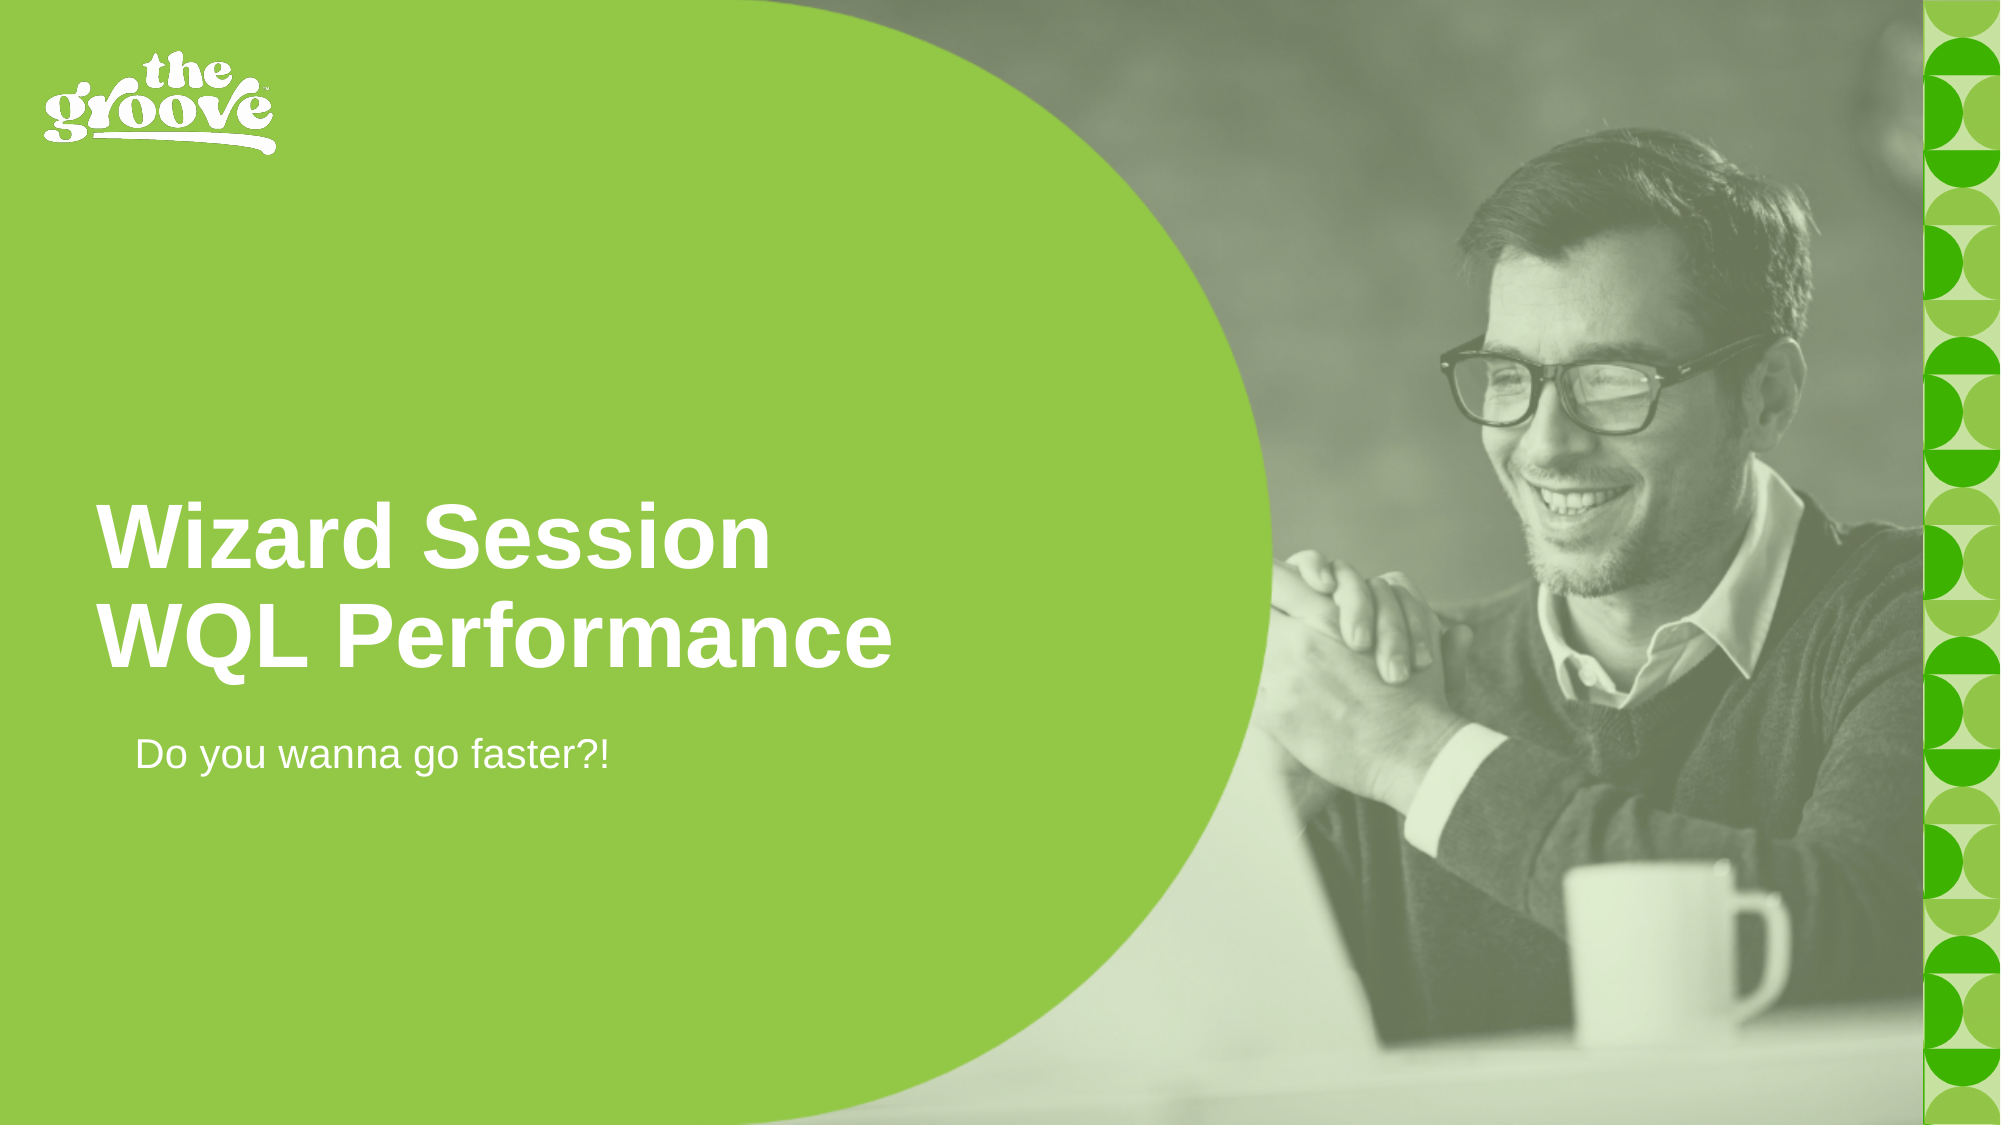

# Wizard Session WQL Performance
Do you wanna go faster?!